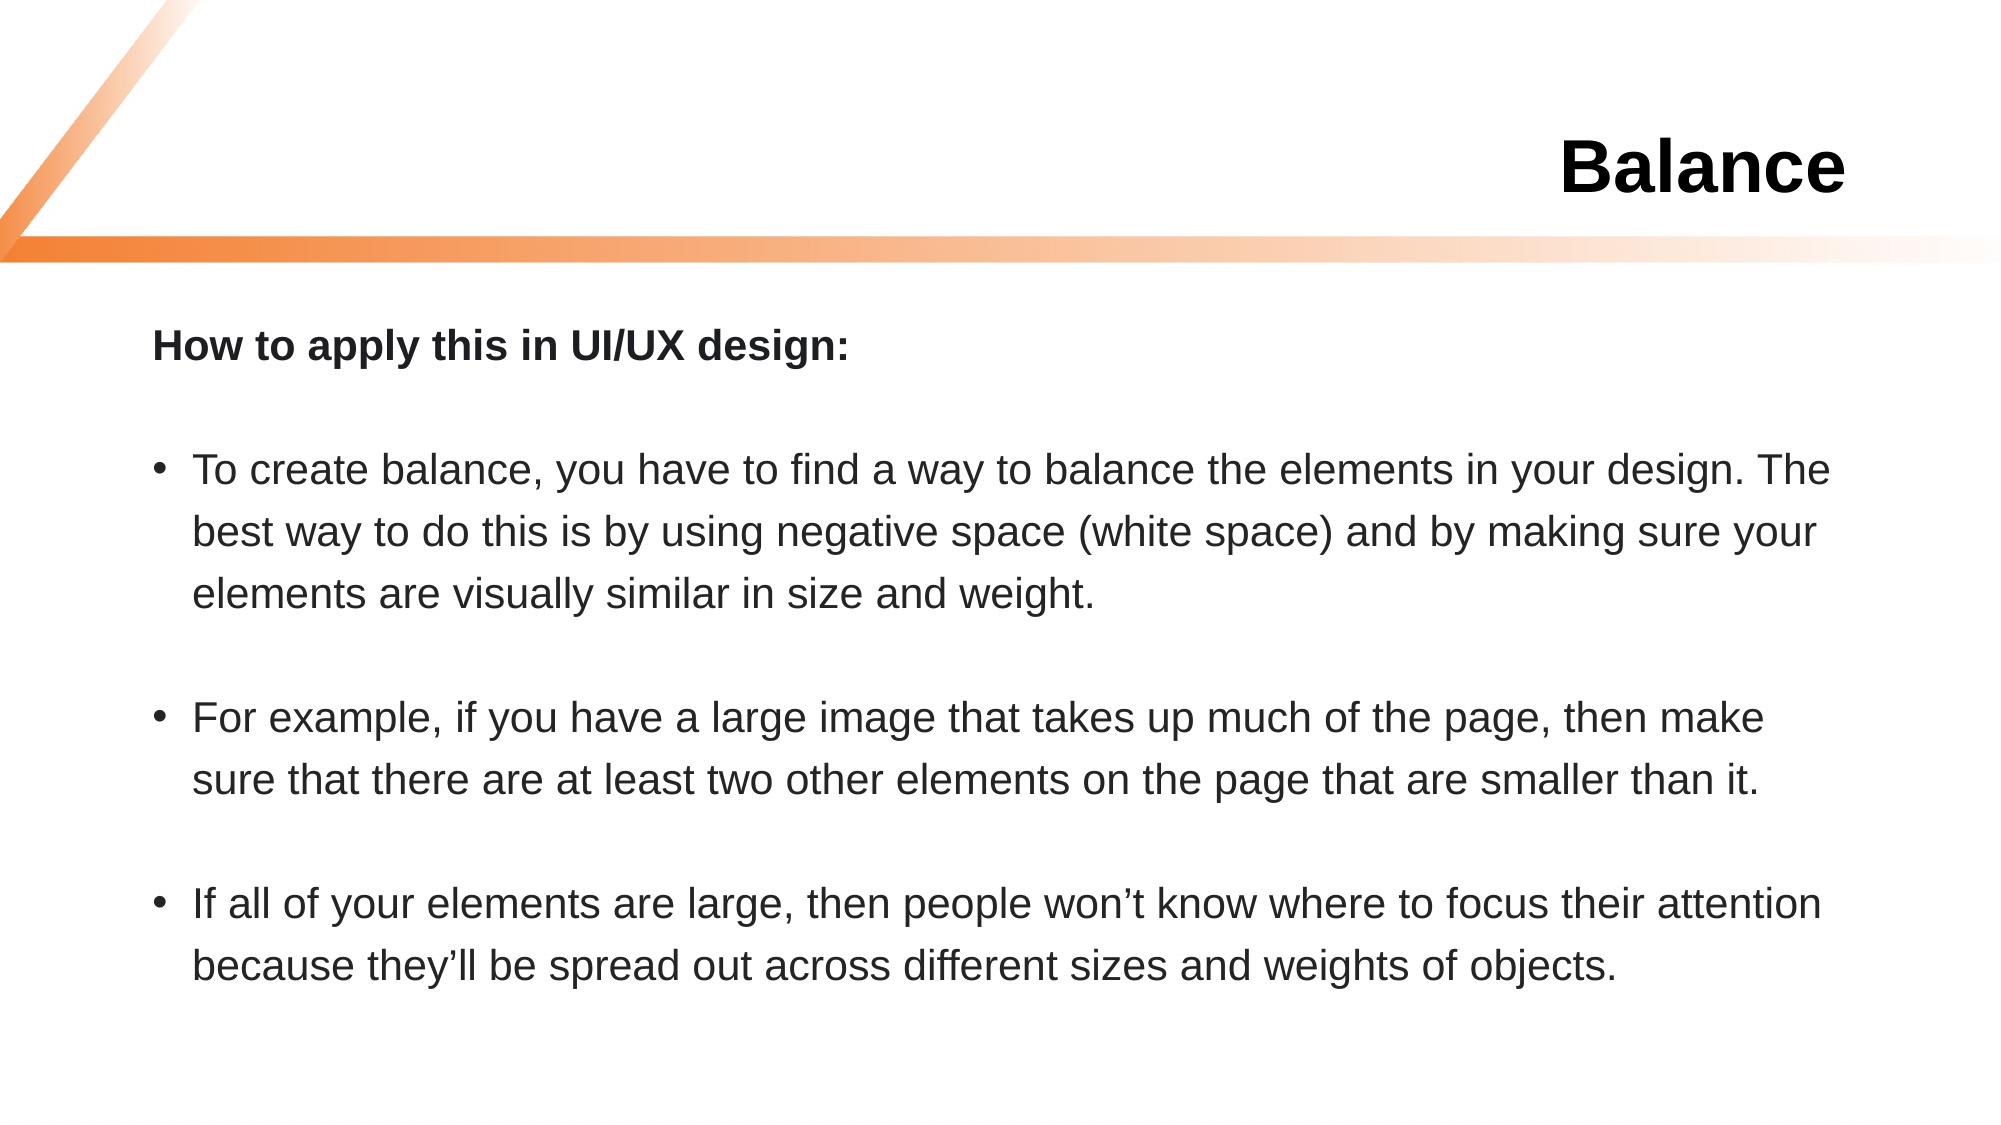

# Balance
How to apply this in UI/UX design:
To create balance, you have to find a way to balance the elements in your design. The best way to do this is by using negative space (white space) and by making sure your elements are visually similar in size and weight.
For example, if you have a large image that takes up much of the page, then make sure that there are at least two other elements on the page that are smaller than it.
If all of your elements are large, then people won’t know where to focus their attention because they’ll be spread out across different sizes and weights of objects.